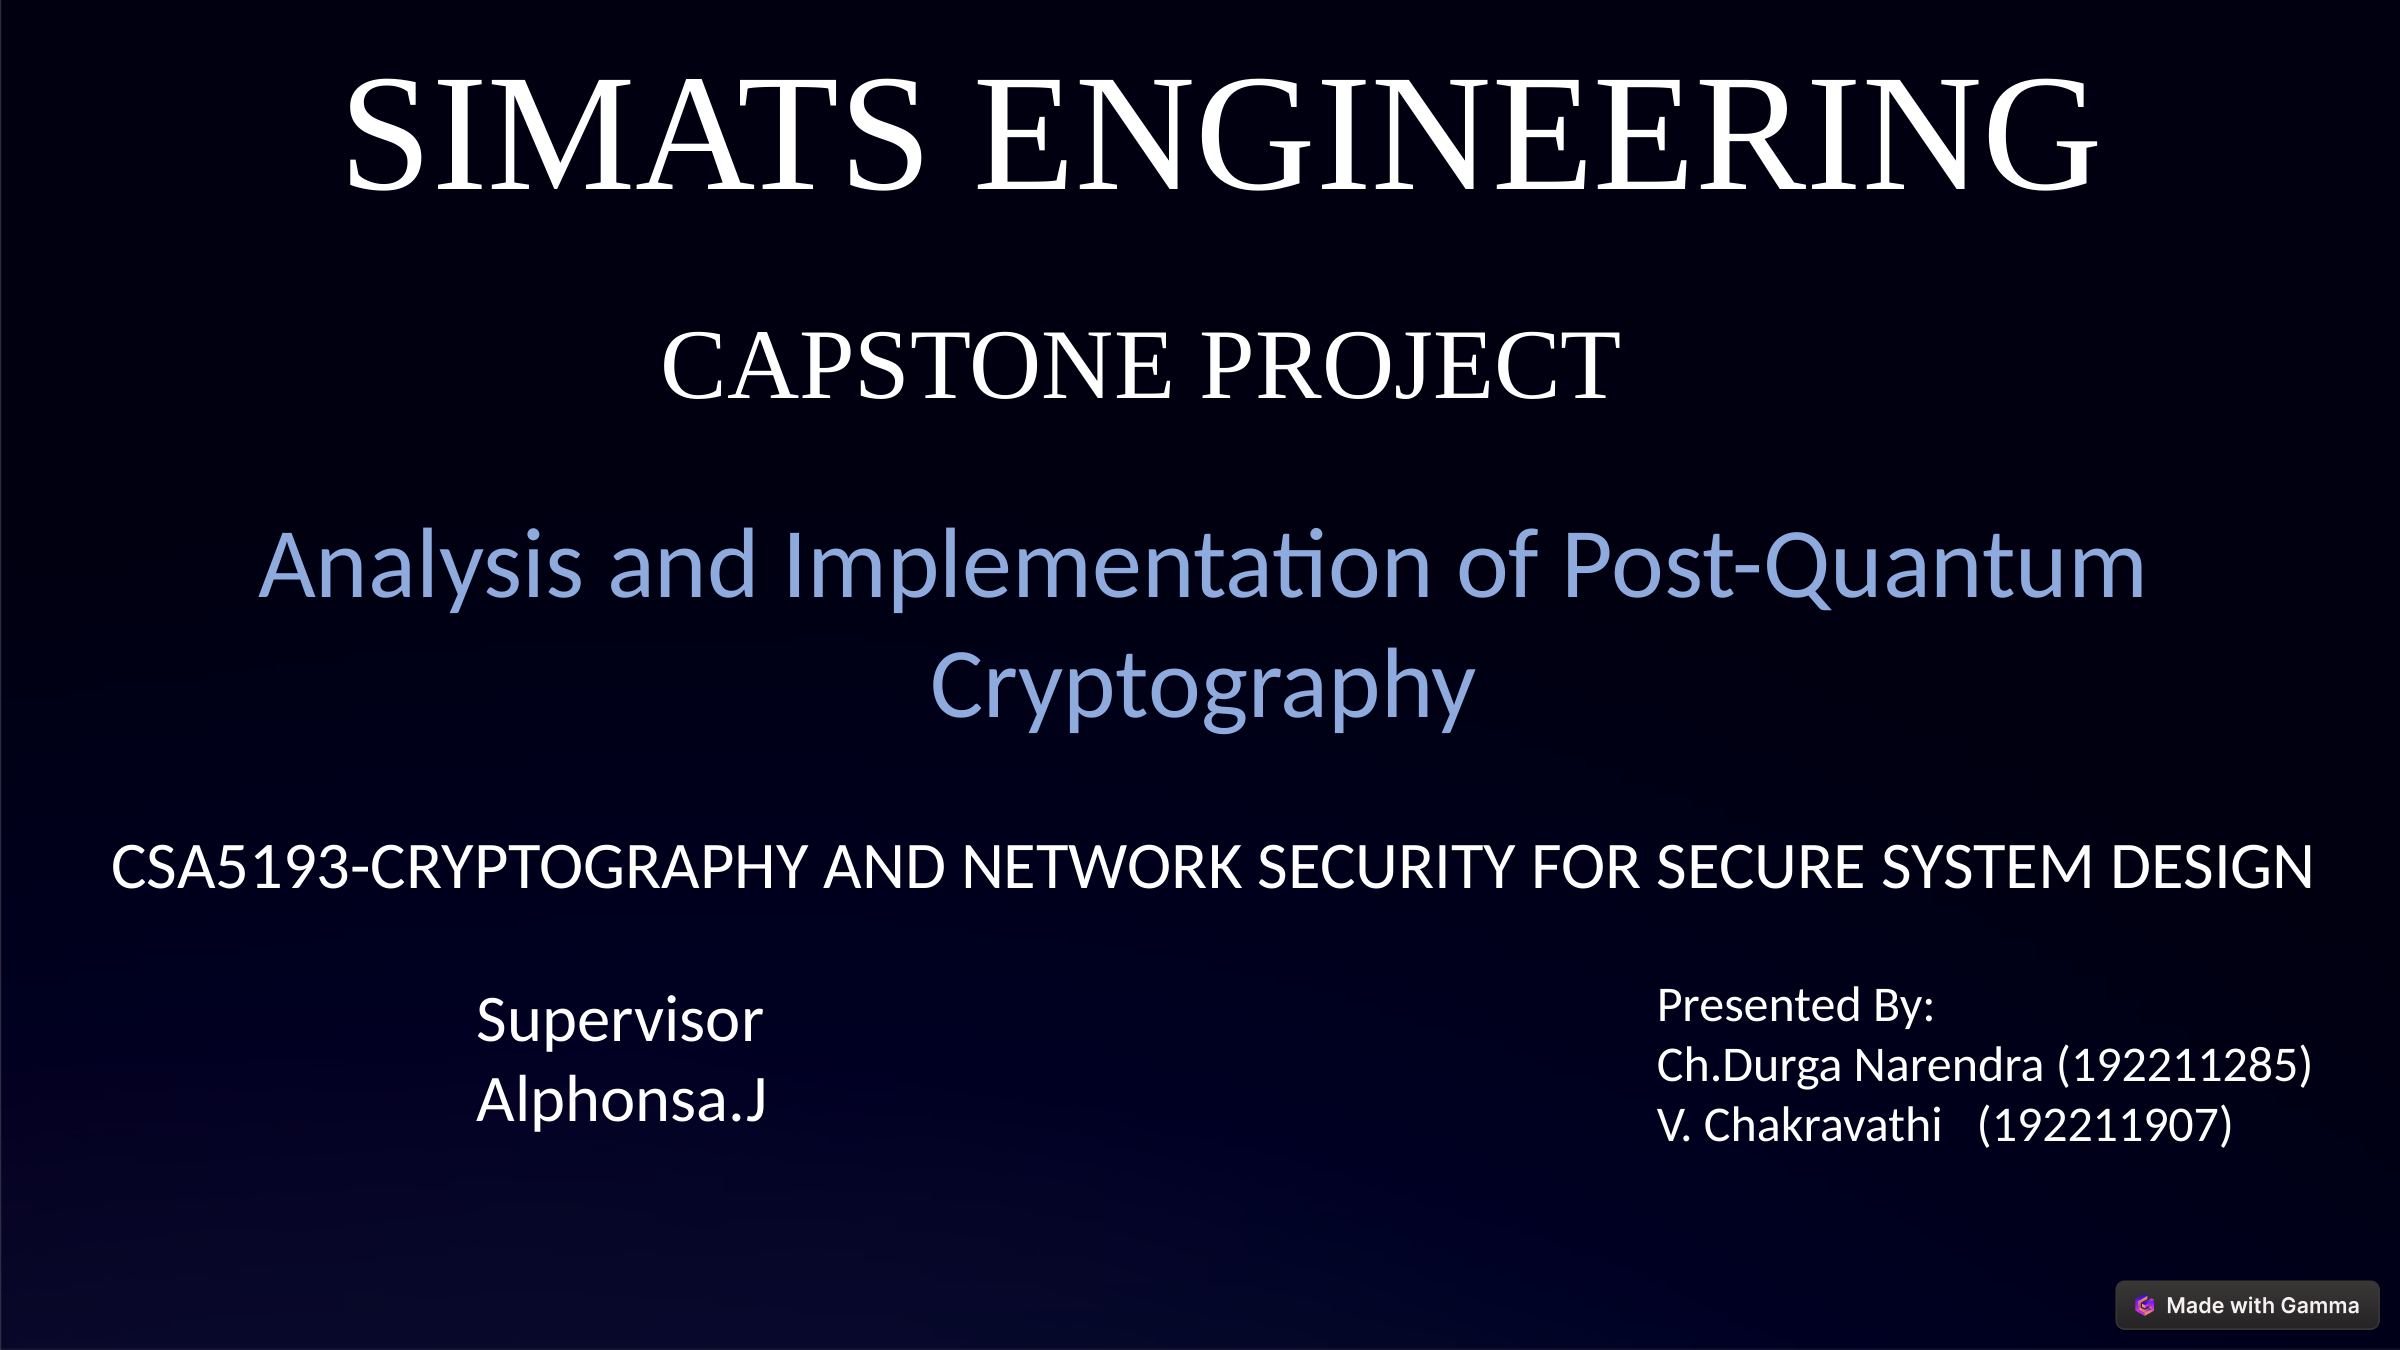

SIMATS ENGINEERING
CAPSTONE PROJECT
Analysis and Implementation of Post-Quantum Cryptography
CSA5193-CRYPTOGRAPHY AND NETWORK SECURITY FOR SECURE SYSTEM DESIGN
Presented By:
Ch.Durga Narendra (192211285)
V. Chakravathi   (192211907)
Supervisor
Alphonsa.J